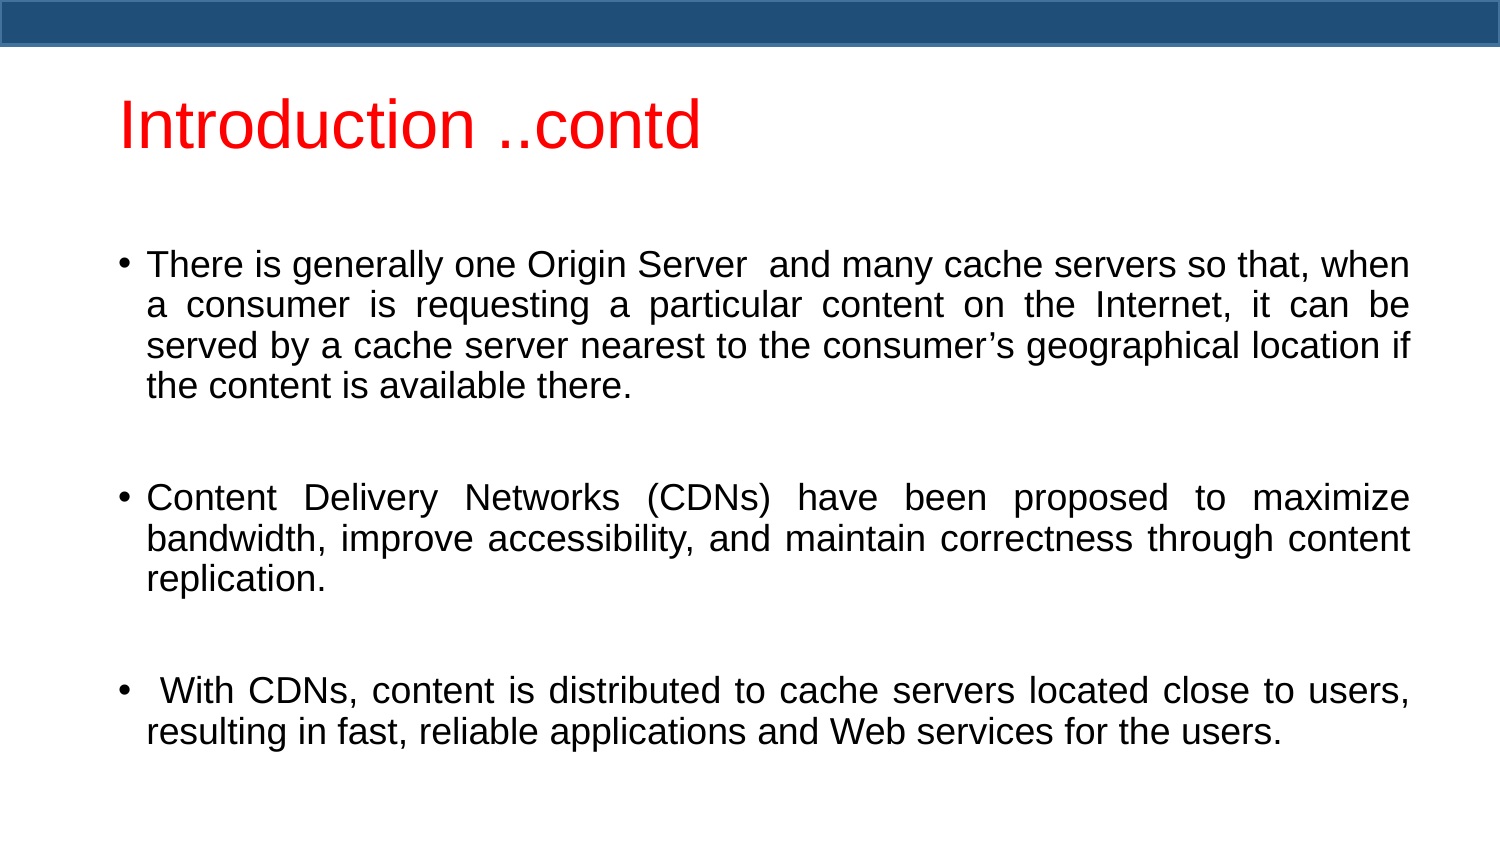

# Introduction ..contd
There is generally one Origin Server  and many cache servers so that, when a consumer is requesting a particular content on the Internet, it can be served by a cache server nearest to the consumer’s geographical location if the content is available there.

Content Delivery Networks (CDNs) have been proposed to maximize bandwidth, improve accessibility, and maintain correctness through content replication.

 With CDNs, content is distributed to cache servers located close to users, resulting in fast, reliable applications and Web services for the users.